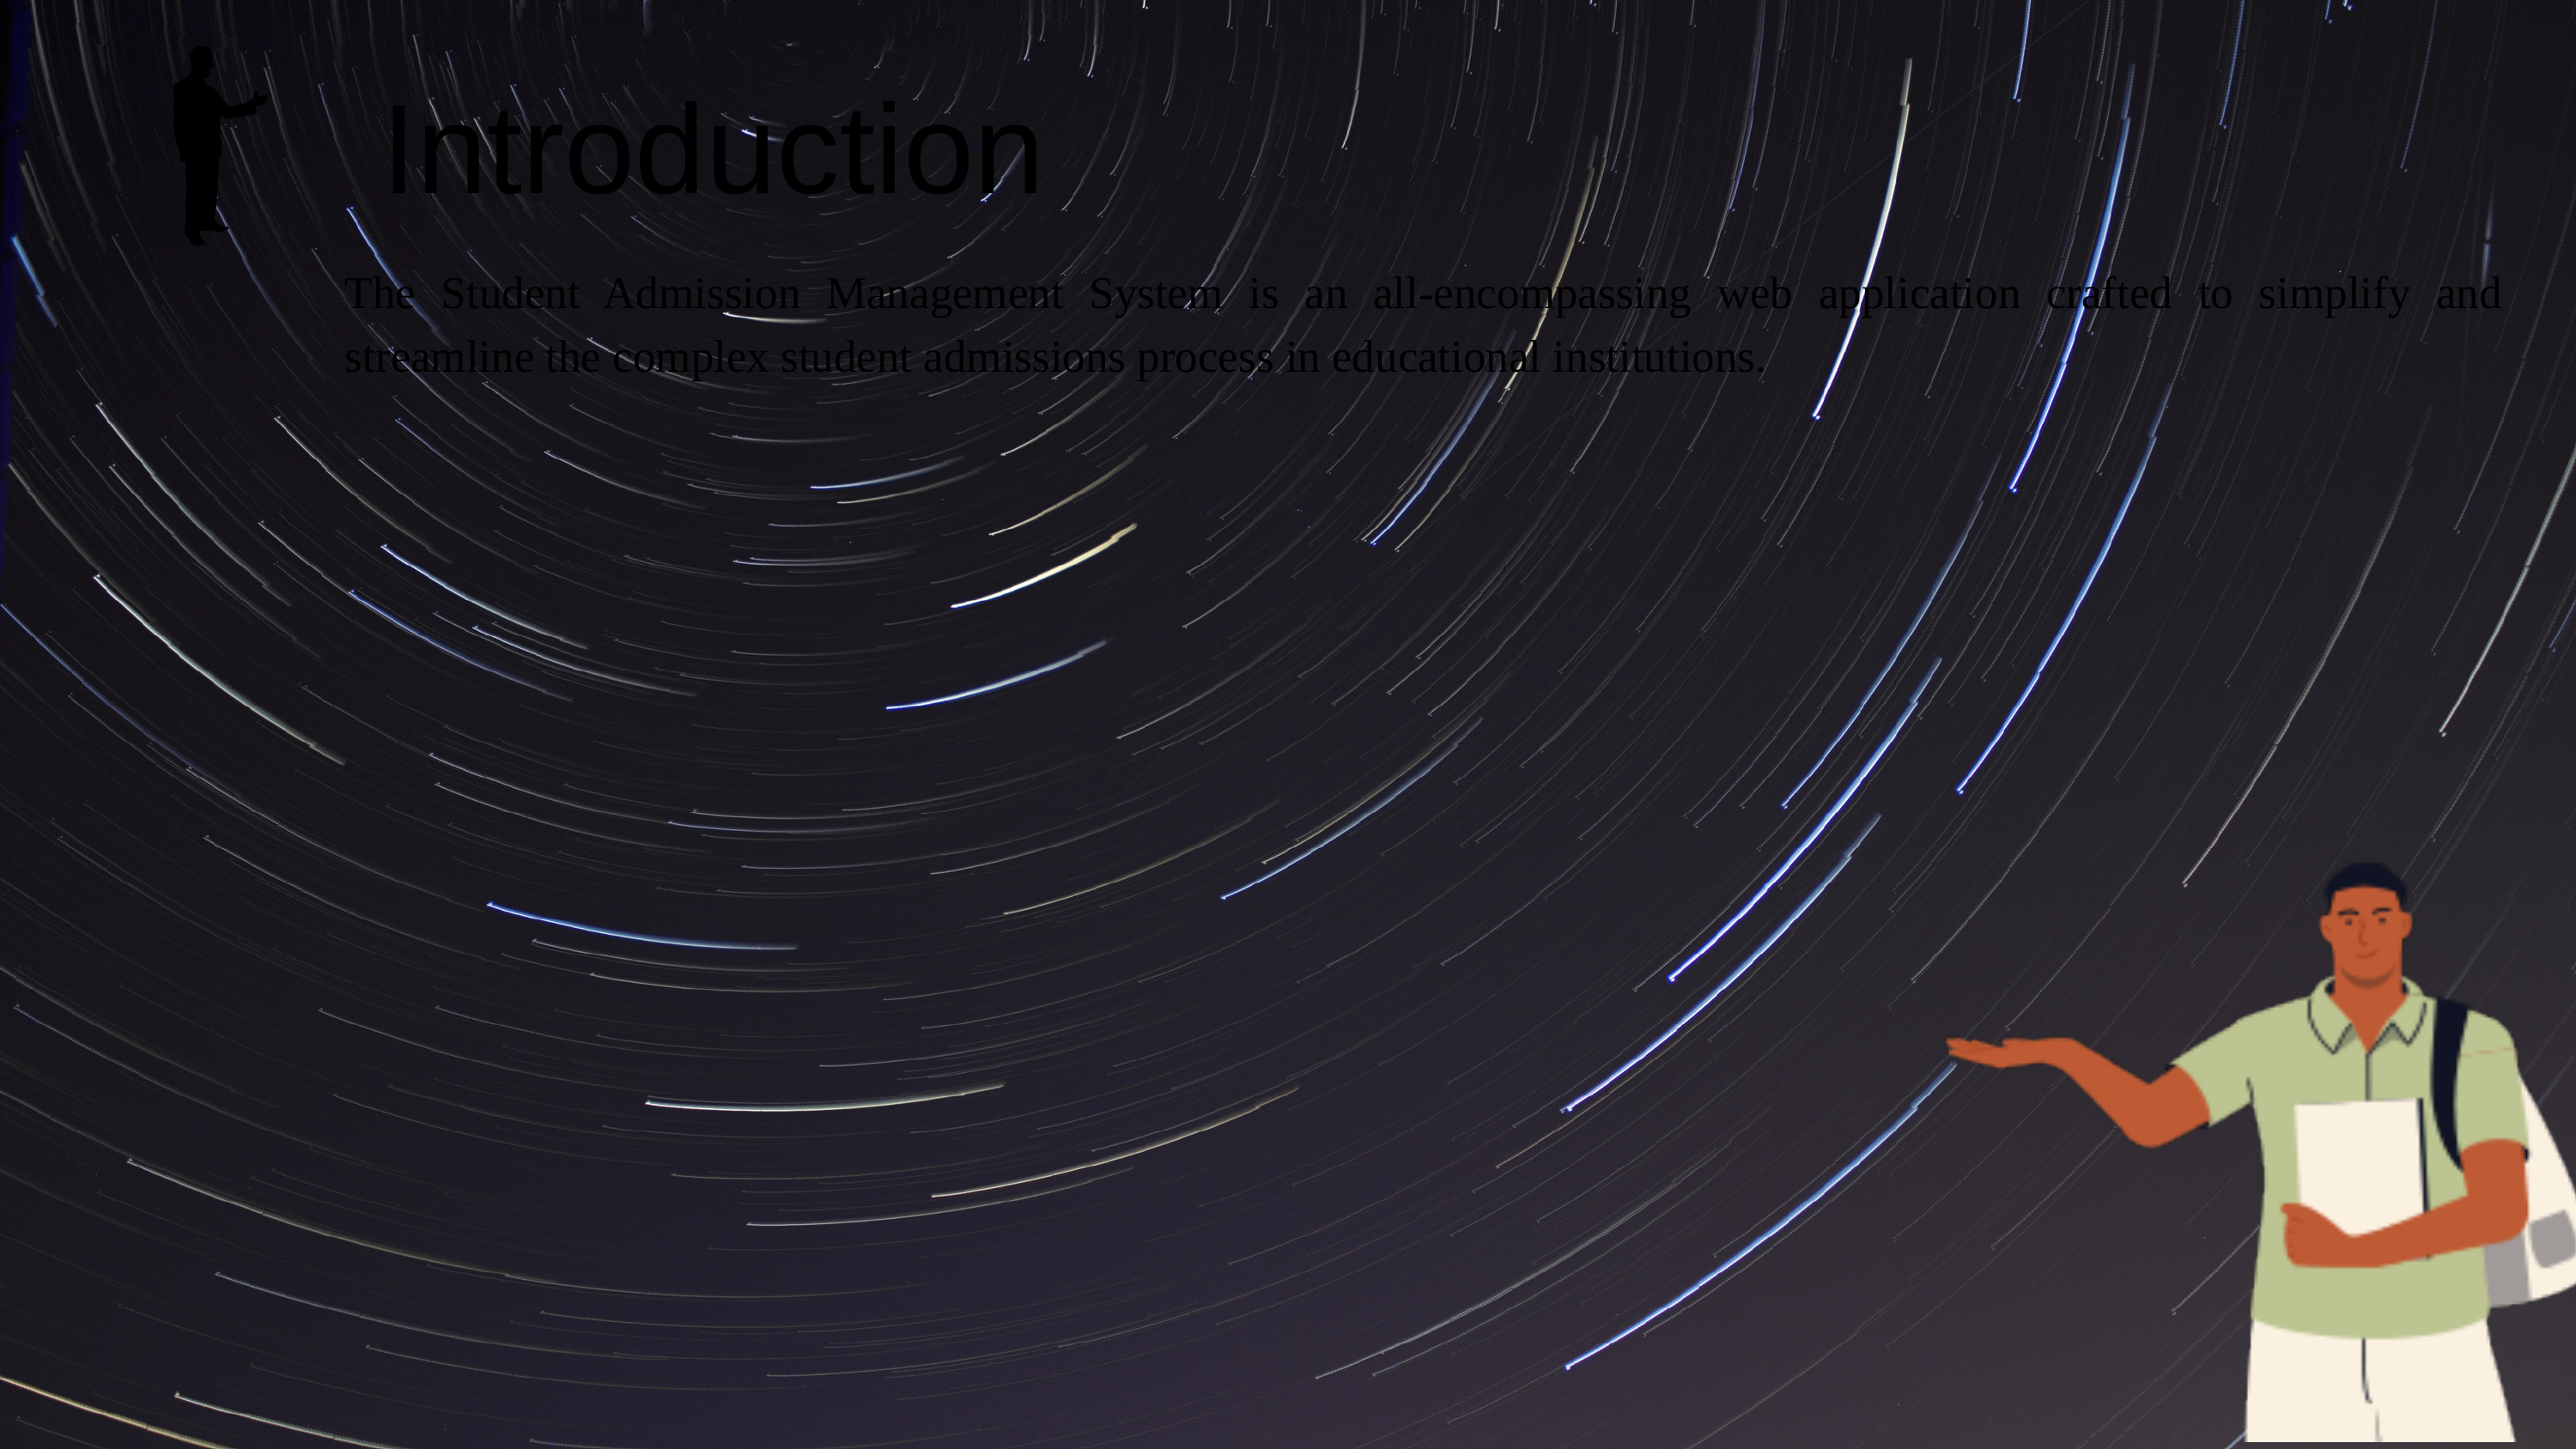

Introduction
The Student Admission Management System is an all-encompassing web application crafted to simplify and streamline the complex student admissions process in educational institutions.